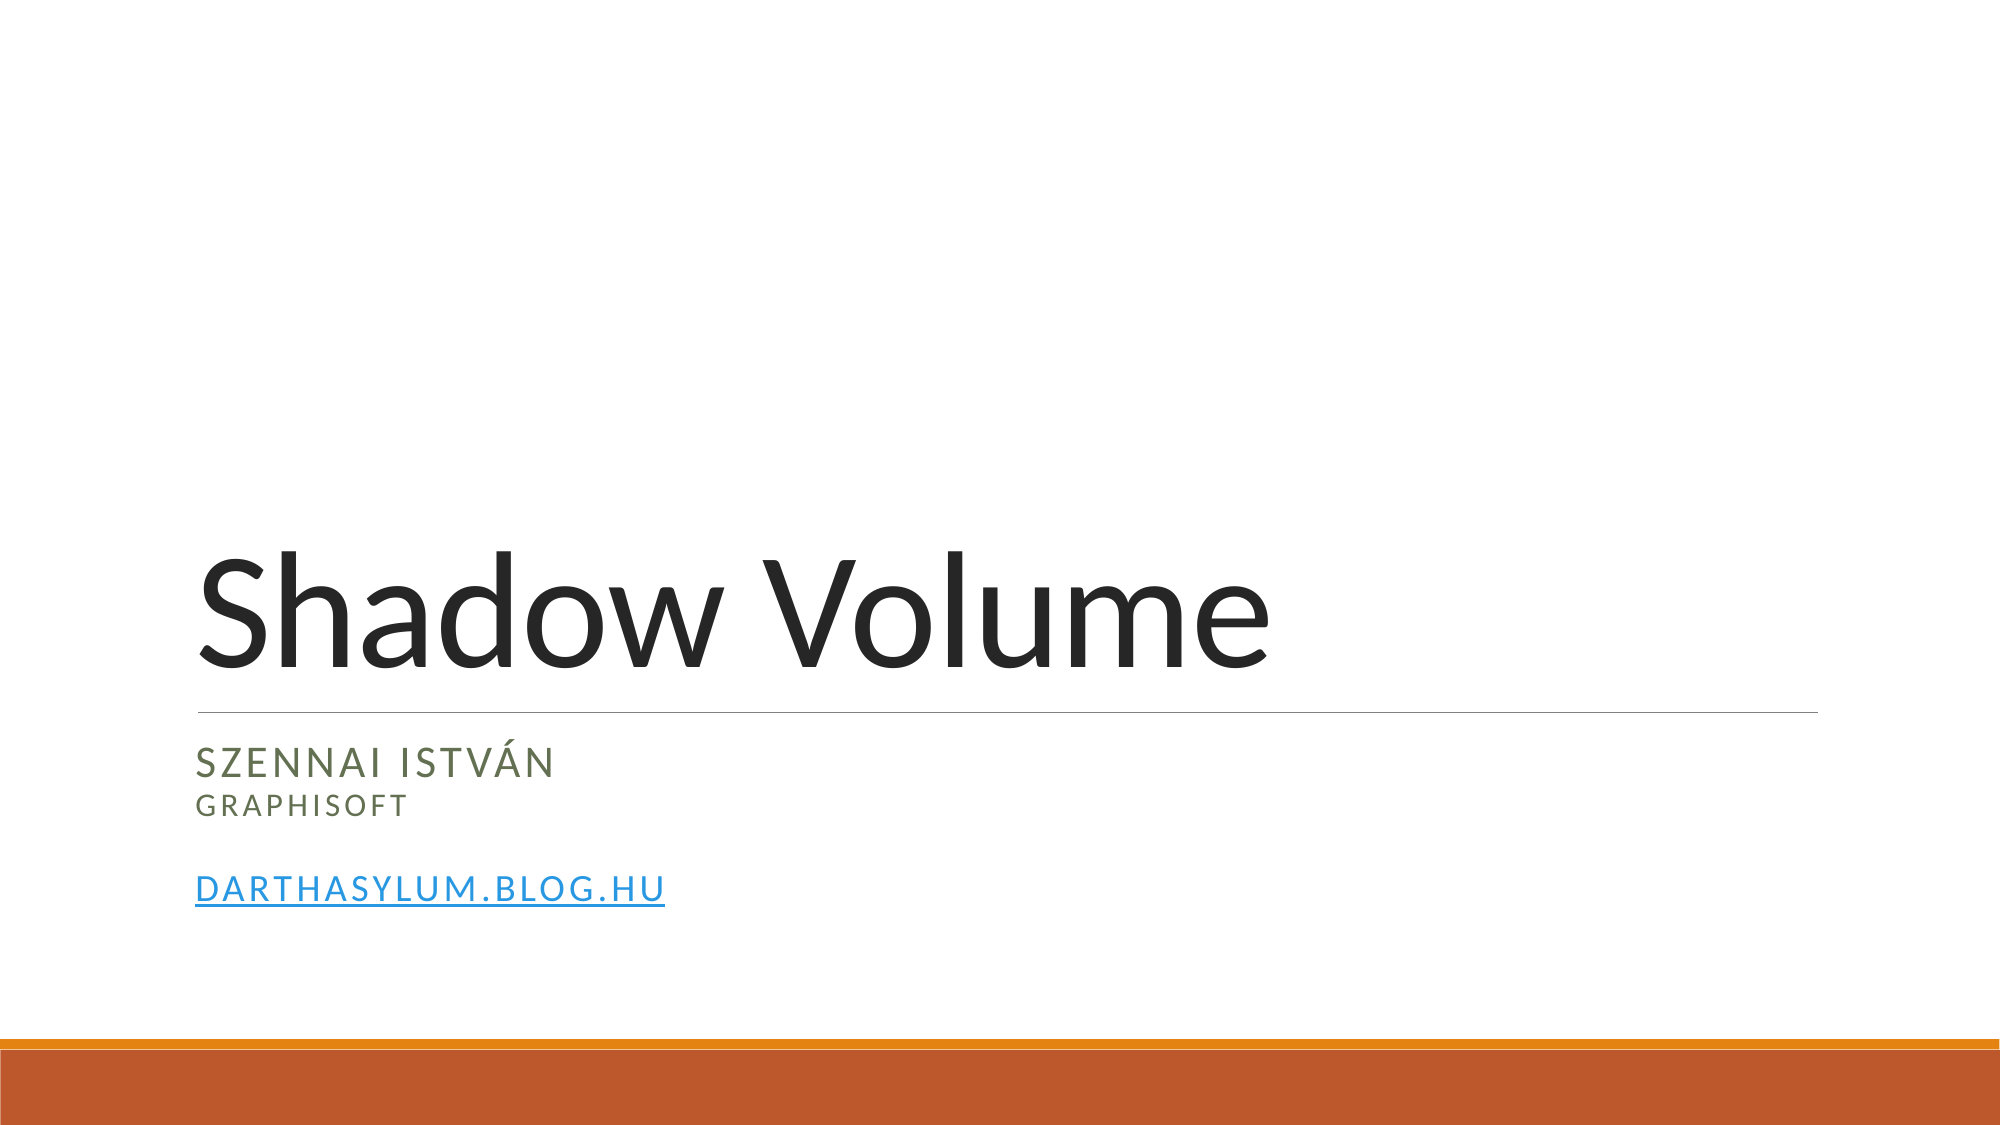

# Shadow Volume
Szennai István
Graphisoft
darthasylum.blog.hu